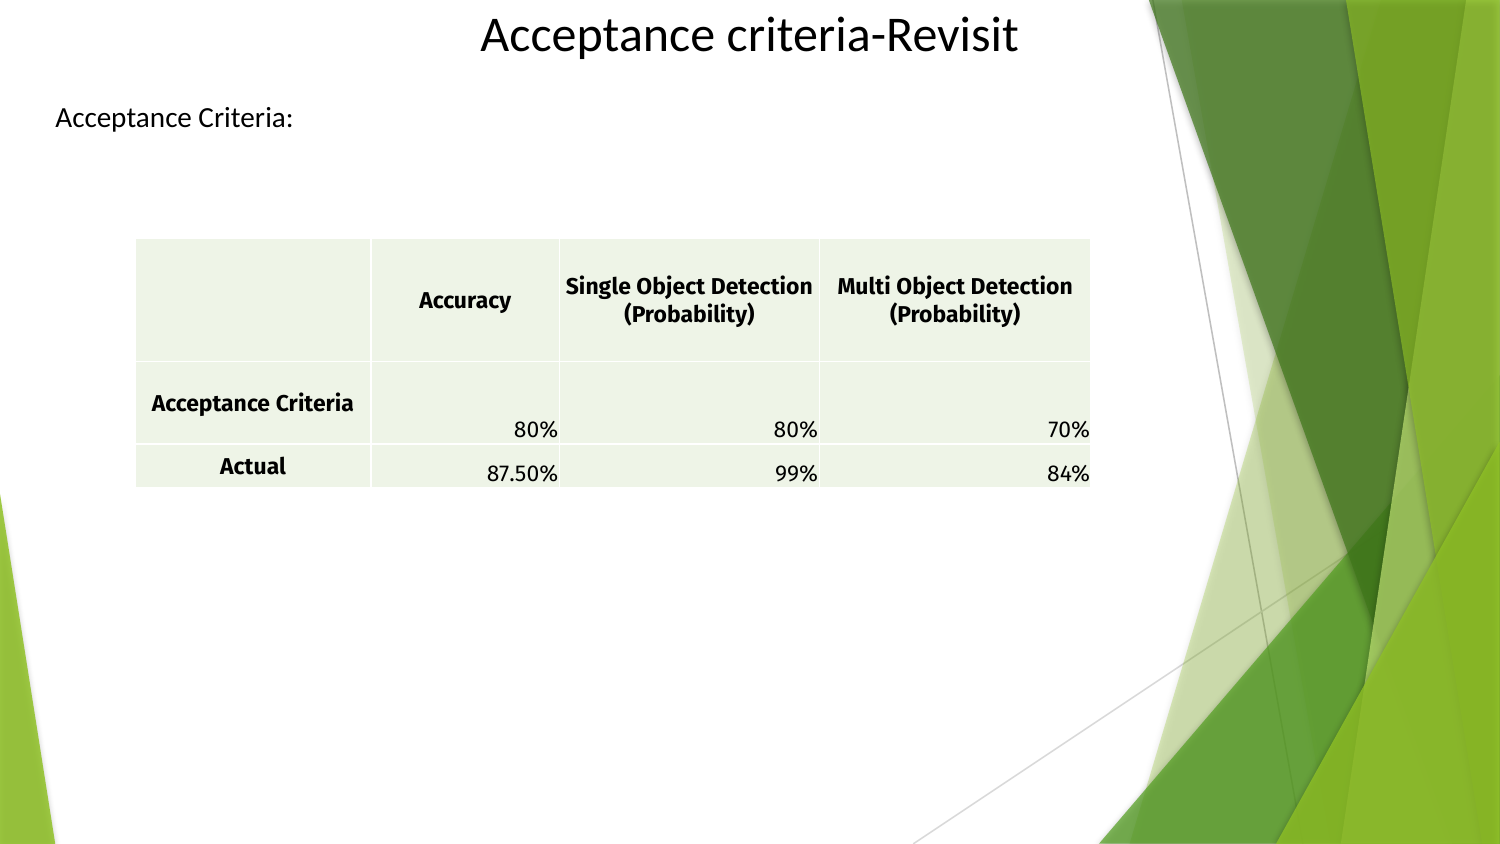

Acceptance criteria-Revisit
Acceptance Criteria:

|  | Accuracy | Single Object Detection (Probability) | Multi Object Detection (Probability) |
| --- | --- | --- | --- |
| Acceptance Criteria | 80% | 80% | 70% |
| Actual | 87.50% | 99% | 84% |